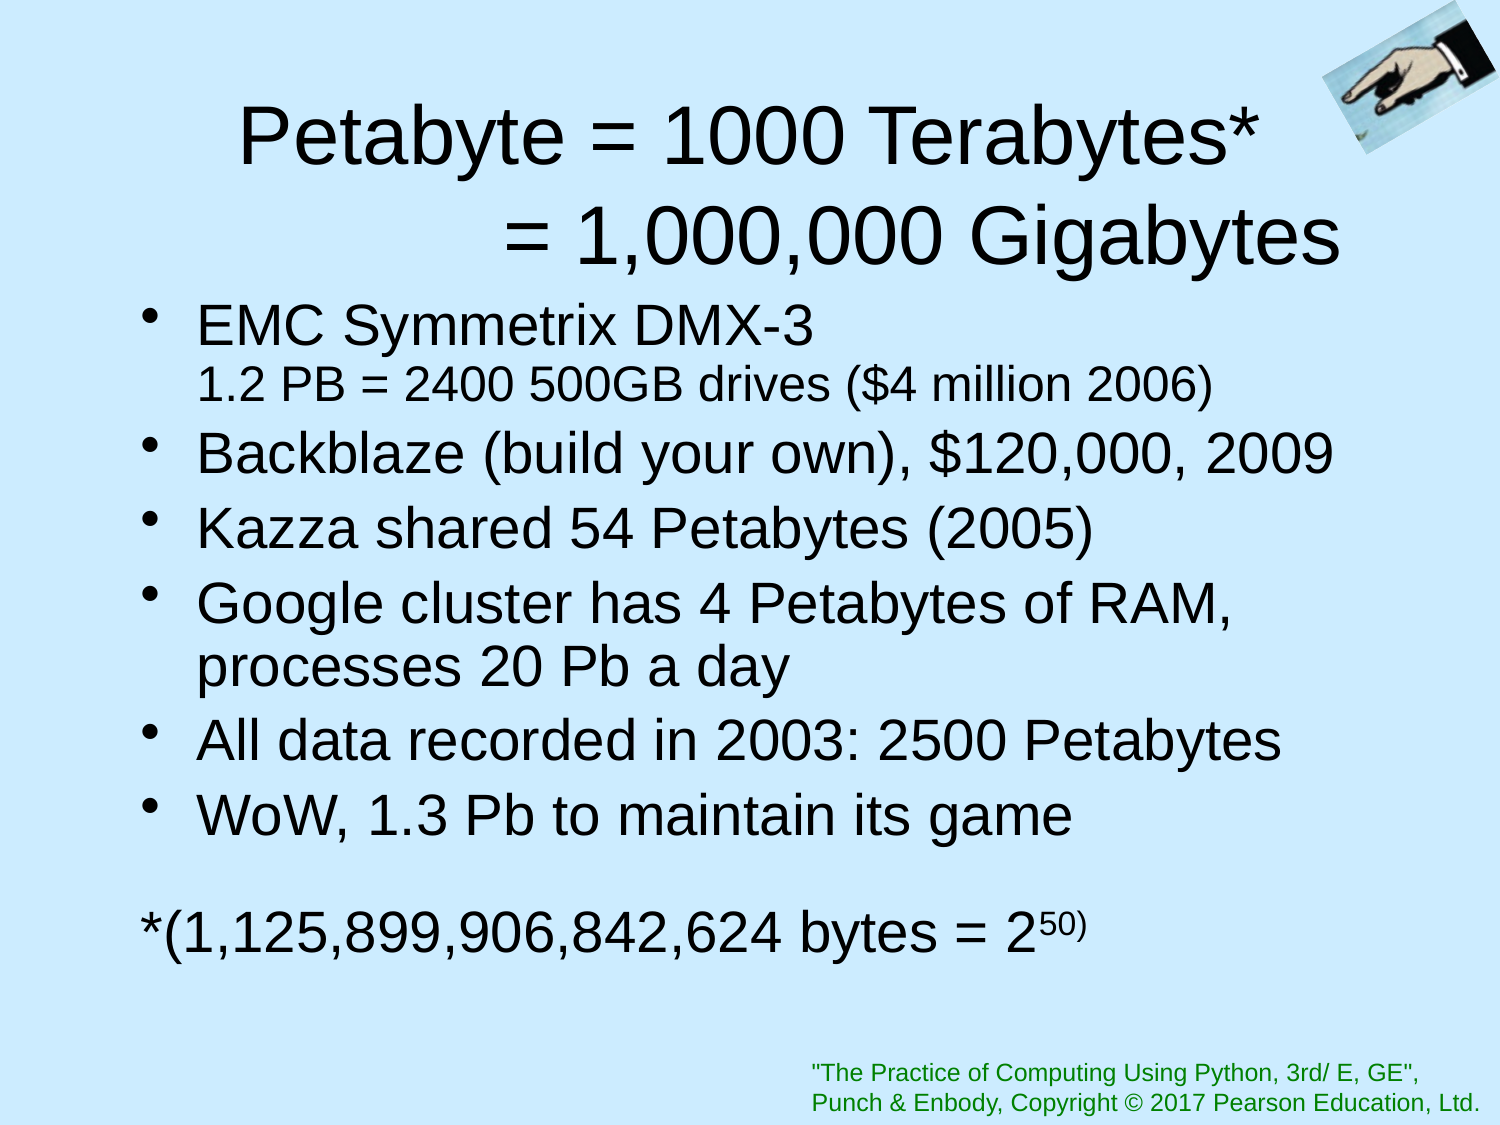

# Petabyte = 1000 Terabytes* = 1,000,000 Gigabytes
EMC Symmetrix DMX-3
1.2 PB = 2400 500GB drives ($4 million 2006)
Backblaze (build your own), $120,000, 2009
Kazza shared 54 Petabytes (2005)
Google cluster has 4 Petabytes of RAM, processes 20 Pb a day
All data recorded in 2003: 2500 Petabytes
WoW, 1.3 Pb to maintain its game

*(1,125,899,906,842,624 bytes = 250)